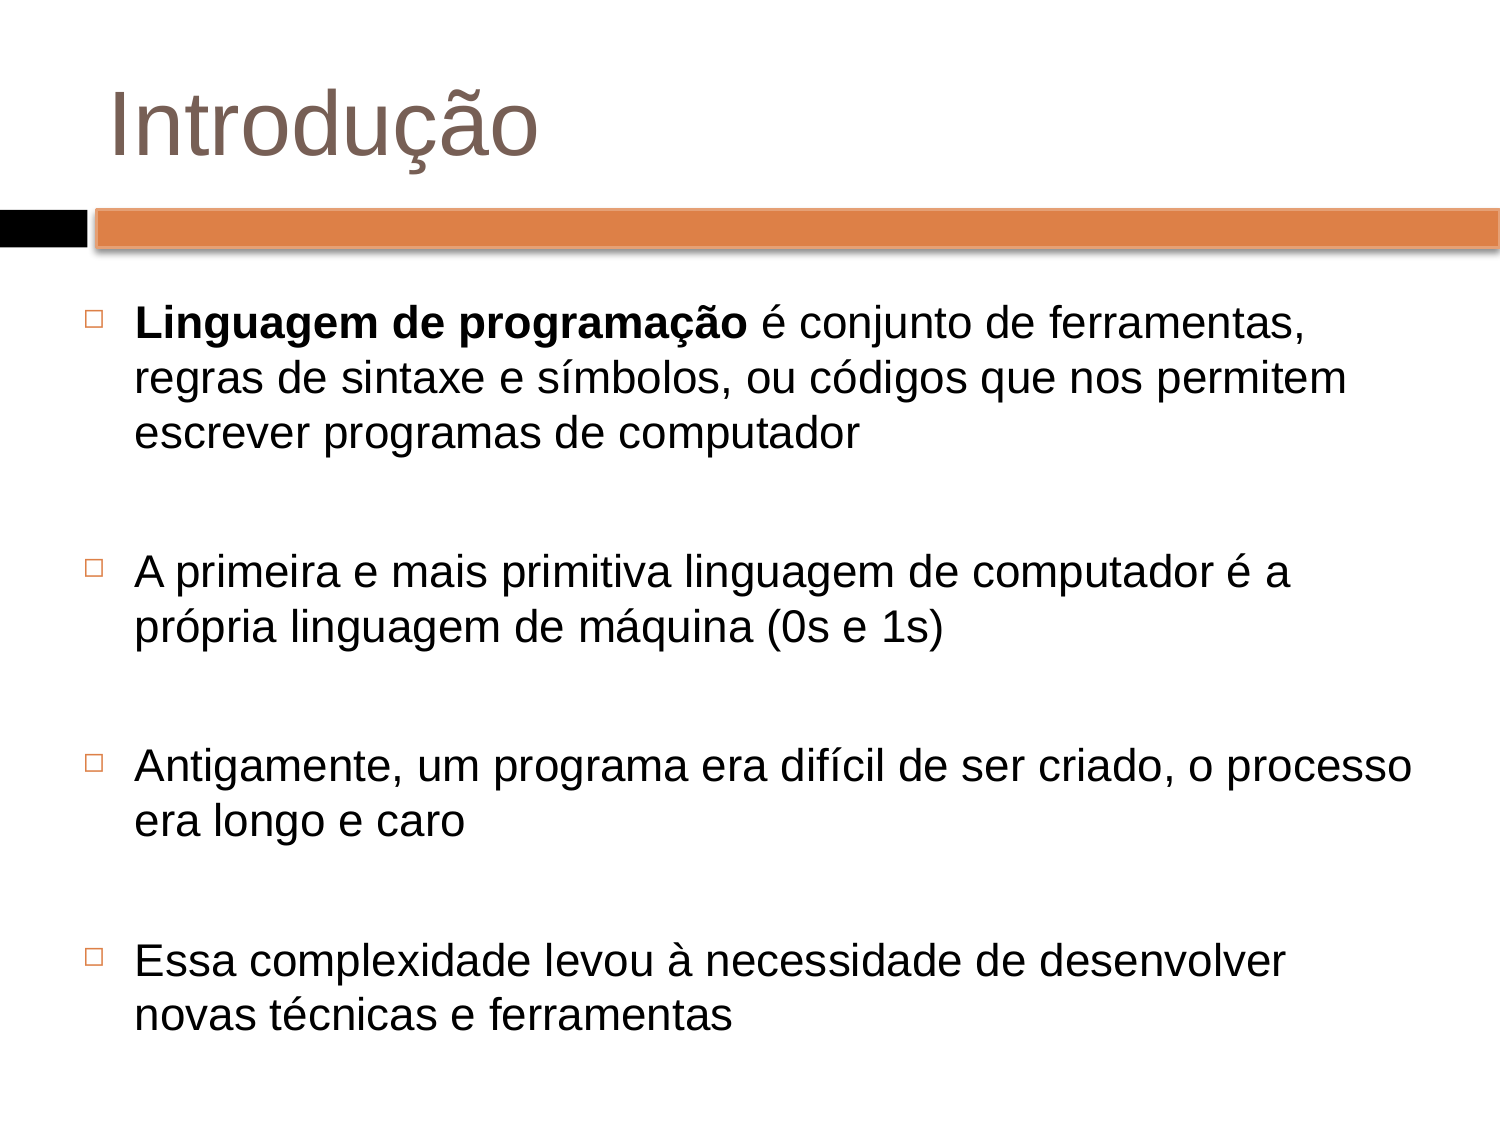

# Introdução
Linguagem de programação é conjunto de ferramentas, regras de sintaxe e símbolos, ou códigos que nos permitem escrever programas de computador

A primeira e mais primitiva linguagem de computador é a própria linguagem de máquina (0s e 1s)

Antigamente, um programa era difícil de ser criado, o processo era longo e caro

Essa complexidade levou à necessidade de desenvolver novas técnicas e ferramentas
4